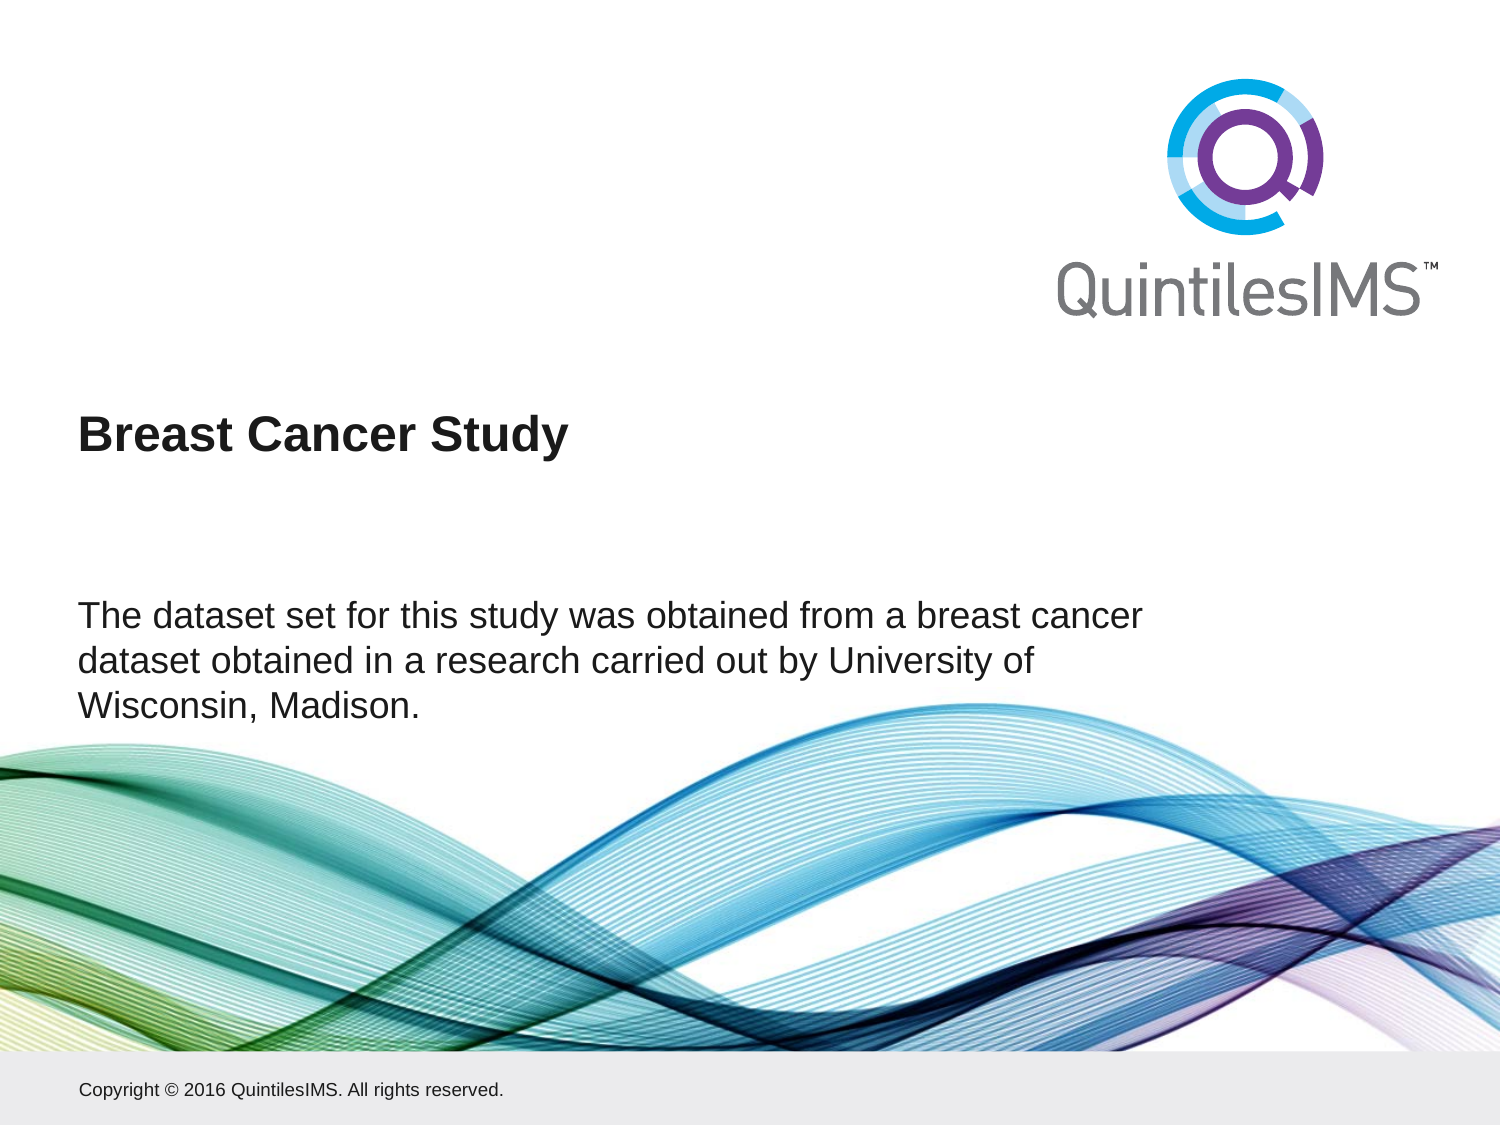

# Breast Cancer Study
The dataset set for this study was obtained from a breast cancer dataset obtained in a research carried out by University of Wisconsin, Madison.